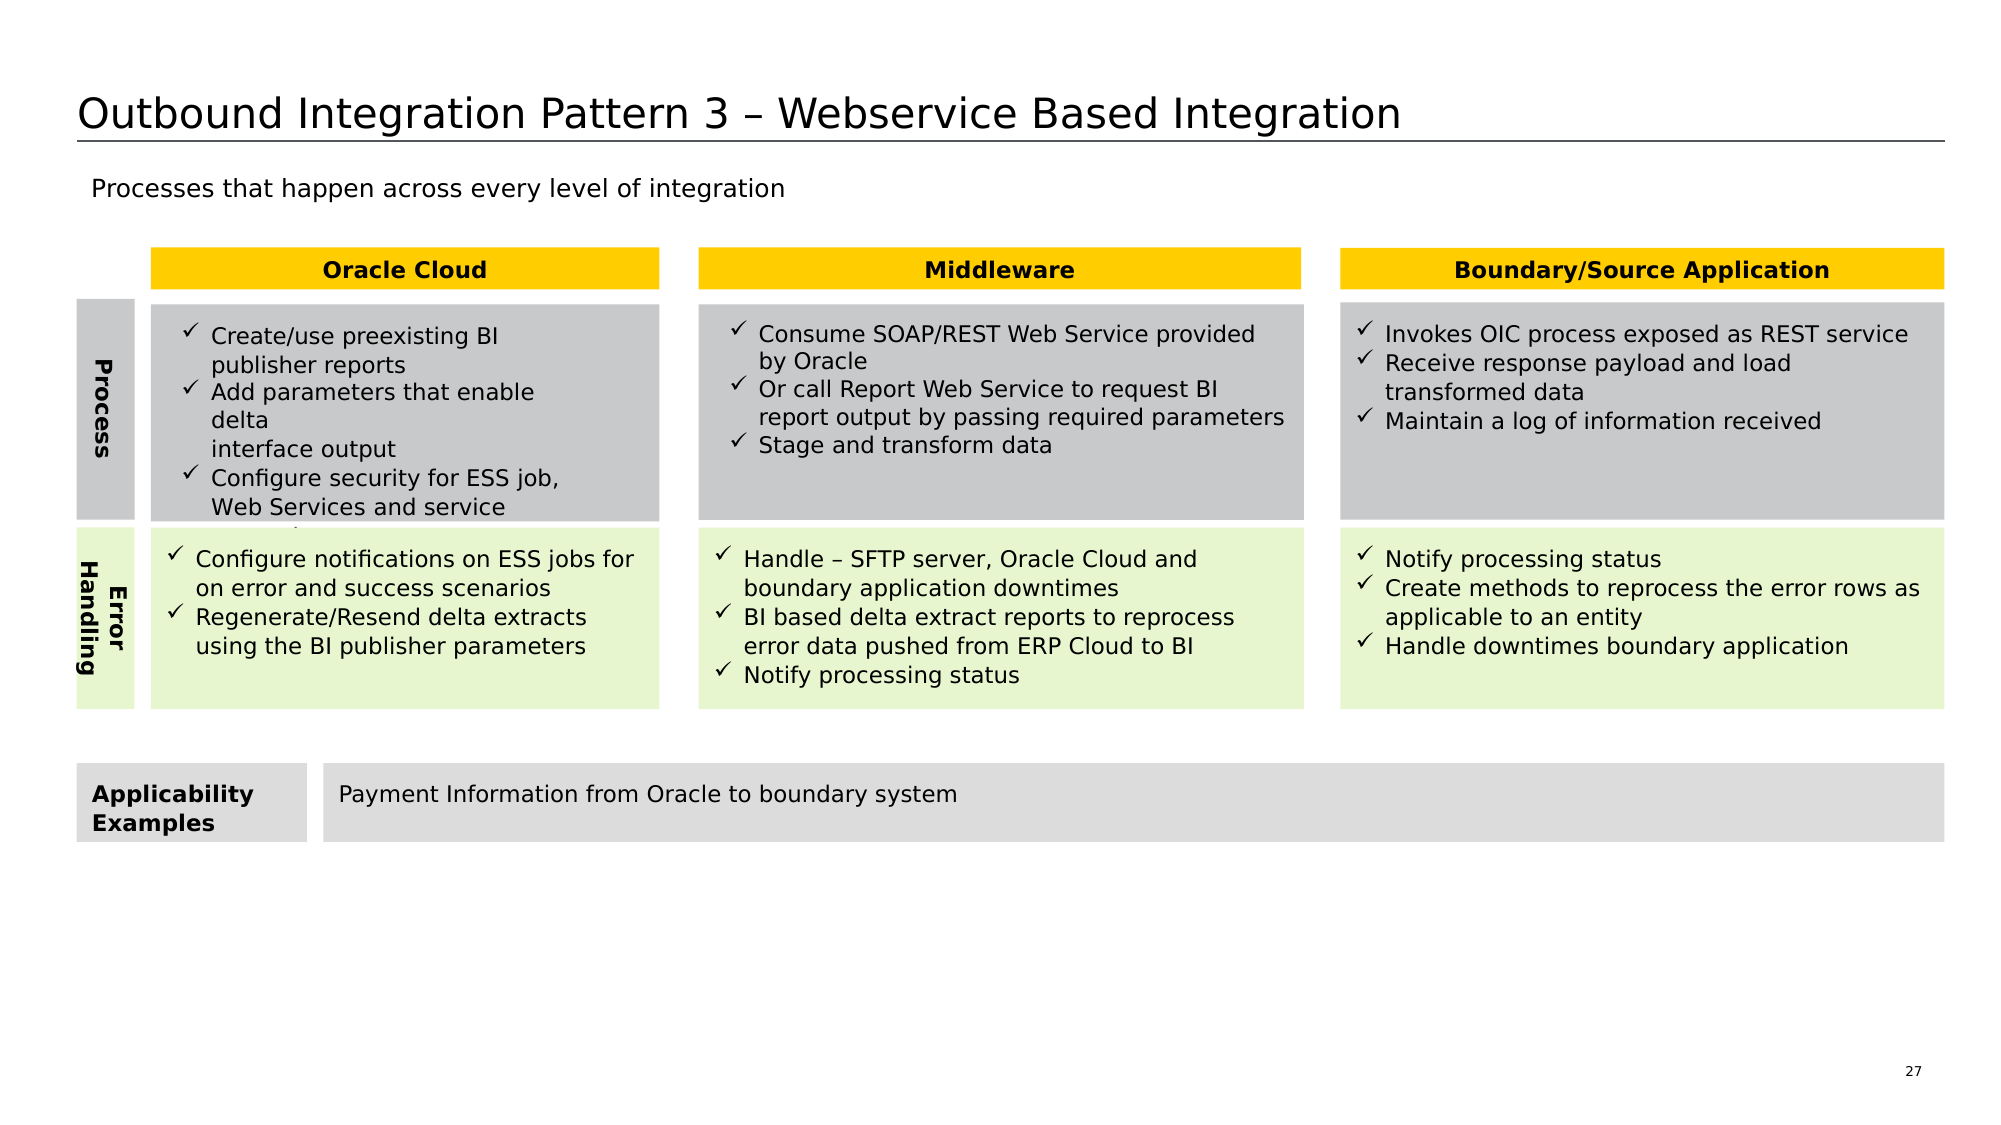

# Outbound Integration Pattern 3 – Webservice Based Integration
Processes that happen across every level of integration
Oracle Cloud
Middleware
Boundary/Source Application

Process
Invokes OIC process exposed as REST service
Receive response payload and load transformed data
Maintain a log of information received
Create/use preexisting BI publisher reports
Add parameters that enable delta
interface output
Configure security for ESS job, Web Services and service account

Consume SOAP/REST Web Service provided by Oracle
Or call Report Web Service to request BI report output by passing required parameters
Stage and transform data
Error Handling
Handle – SFTP server, Oracle Cloud and boundary application downtimes
BI based delta extract reports to reprocess error data pushed from ERP Cloud to BI
Notify processing status

Notify processing status
Create methods to reprocess the error rows as applicable to an entity
Handle downtimes boundary application
Configure notifications on ESS jobs for on error and success scenarios
Regenerate/Resend delta extracts using the BI publisher parameters

Applicability Examples
Payment Information from Oracle to boundary system